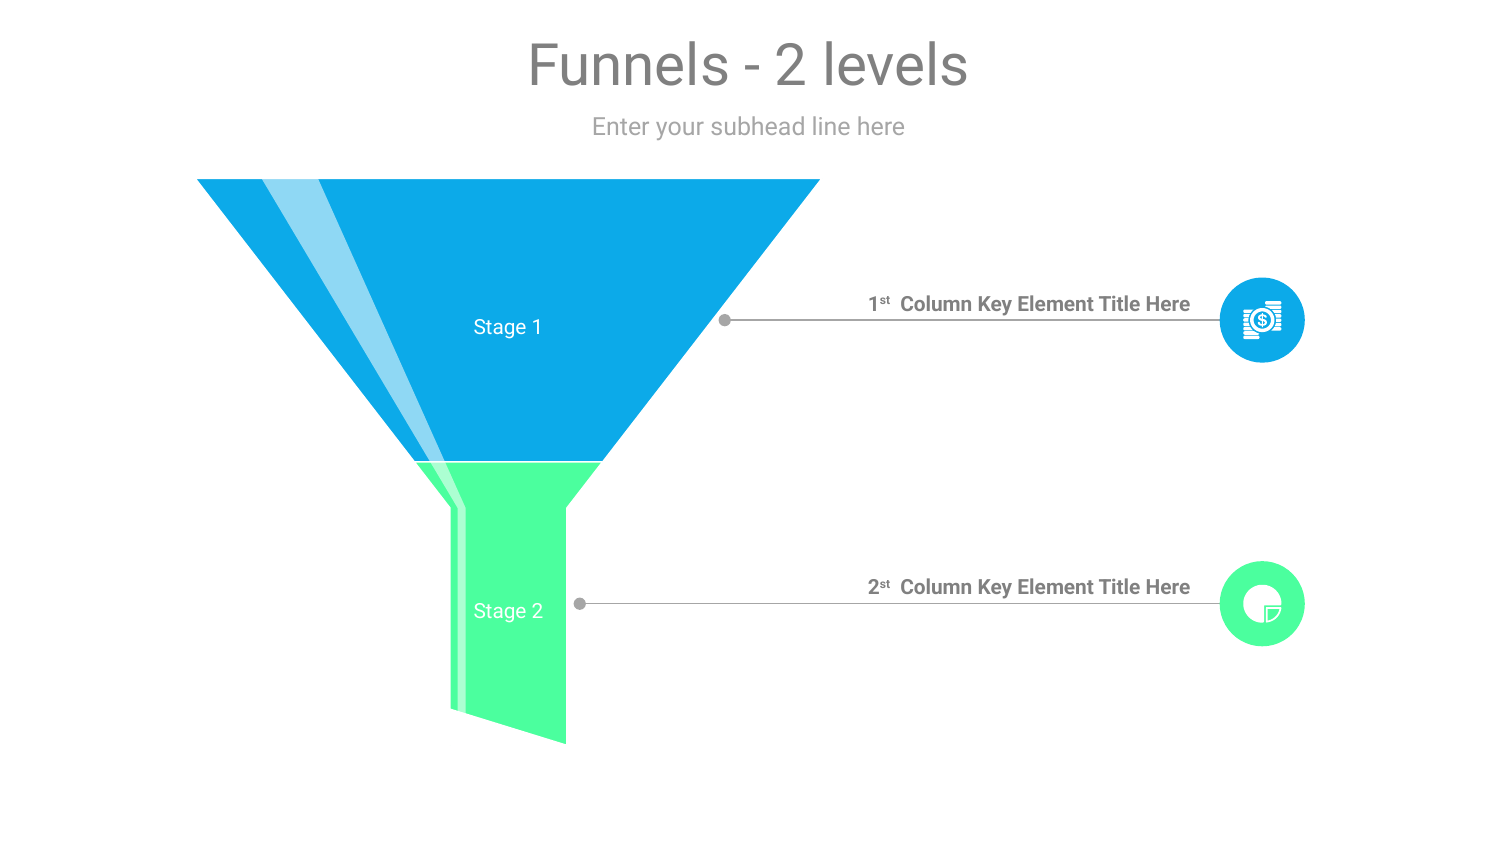

# Funnels - 2 levels
Enter your subhead line here

1st  Column Key Element Title Here

Stage 1

2st  Column Key Element Title Here

Stage 2